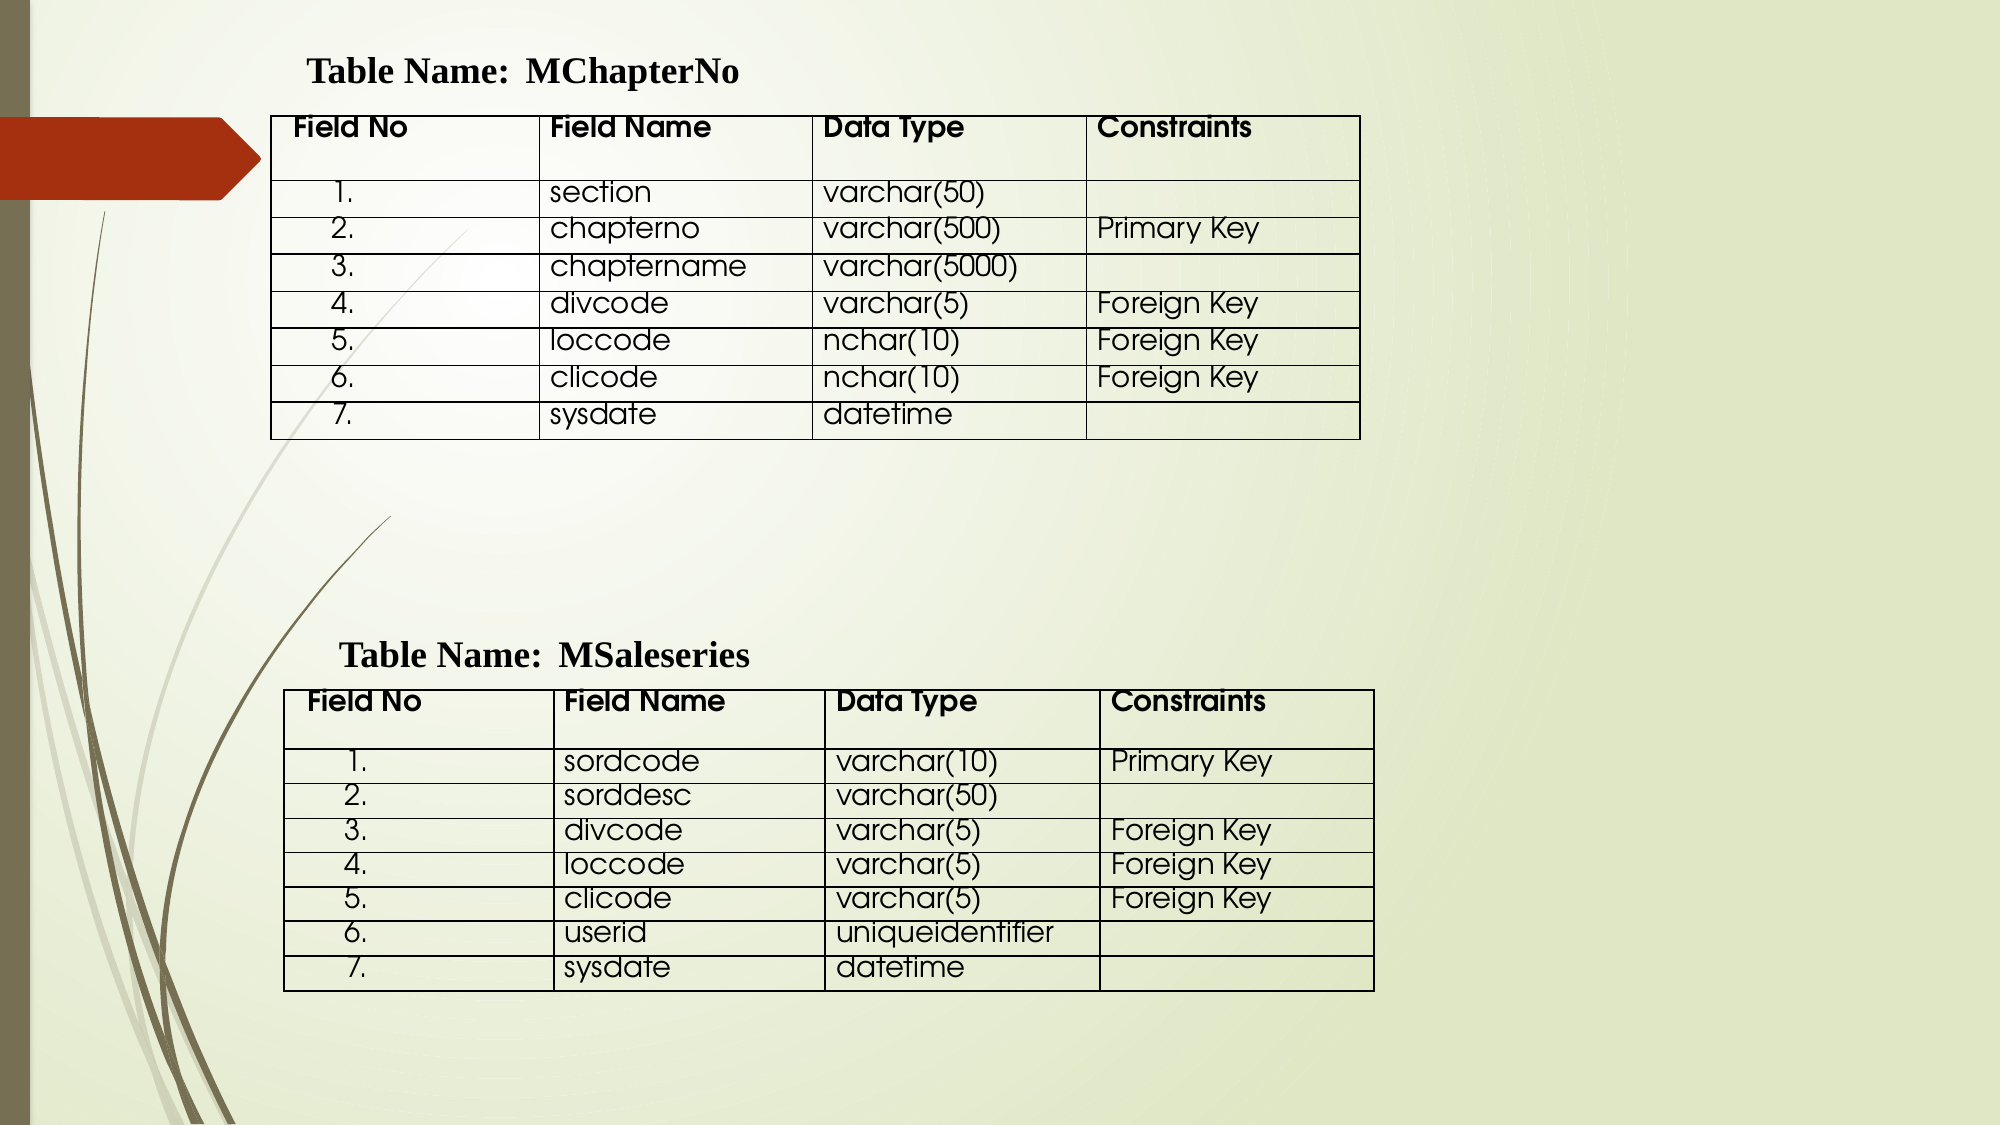

Table Name: MChapterNo

| Field No | Field Name | Data Type | Constraints |
| --- | --- | --- | --- |
| 1. | section | varchar(50) |  |
| 2. | chapterno | varchar(500) | Primary Key |
| 3. | chaptername | varchar(5000) |  |
| 4. | divcode | varchar(5) | Foreign Key |
| 5. | loccode | nchar(10) | Foreign Key |
| 6. | clicode | nchar(10) | Foreign Key |
| 7. | sysdate | datetime |  |
Table Name: MSaleseries
| Field No | Field Name | Data Type | Constraints |
| --- | --- | --- | --- |
| 1. | sordcode | varchar(10) | Primary Key |
| 2. | sorddesc | varchar(50) |  |
| 3. | divcode | varchar(5) | Foreign Key |
| 4. | loccode | varchar(5) | Foreign Key |
| 5. | clicode | varchar(5) | Foreign Key |
| 6. | userid | uniqueidentifier |  |
| 7. | sysdate | datetime |  |